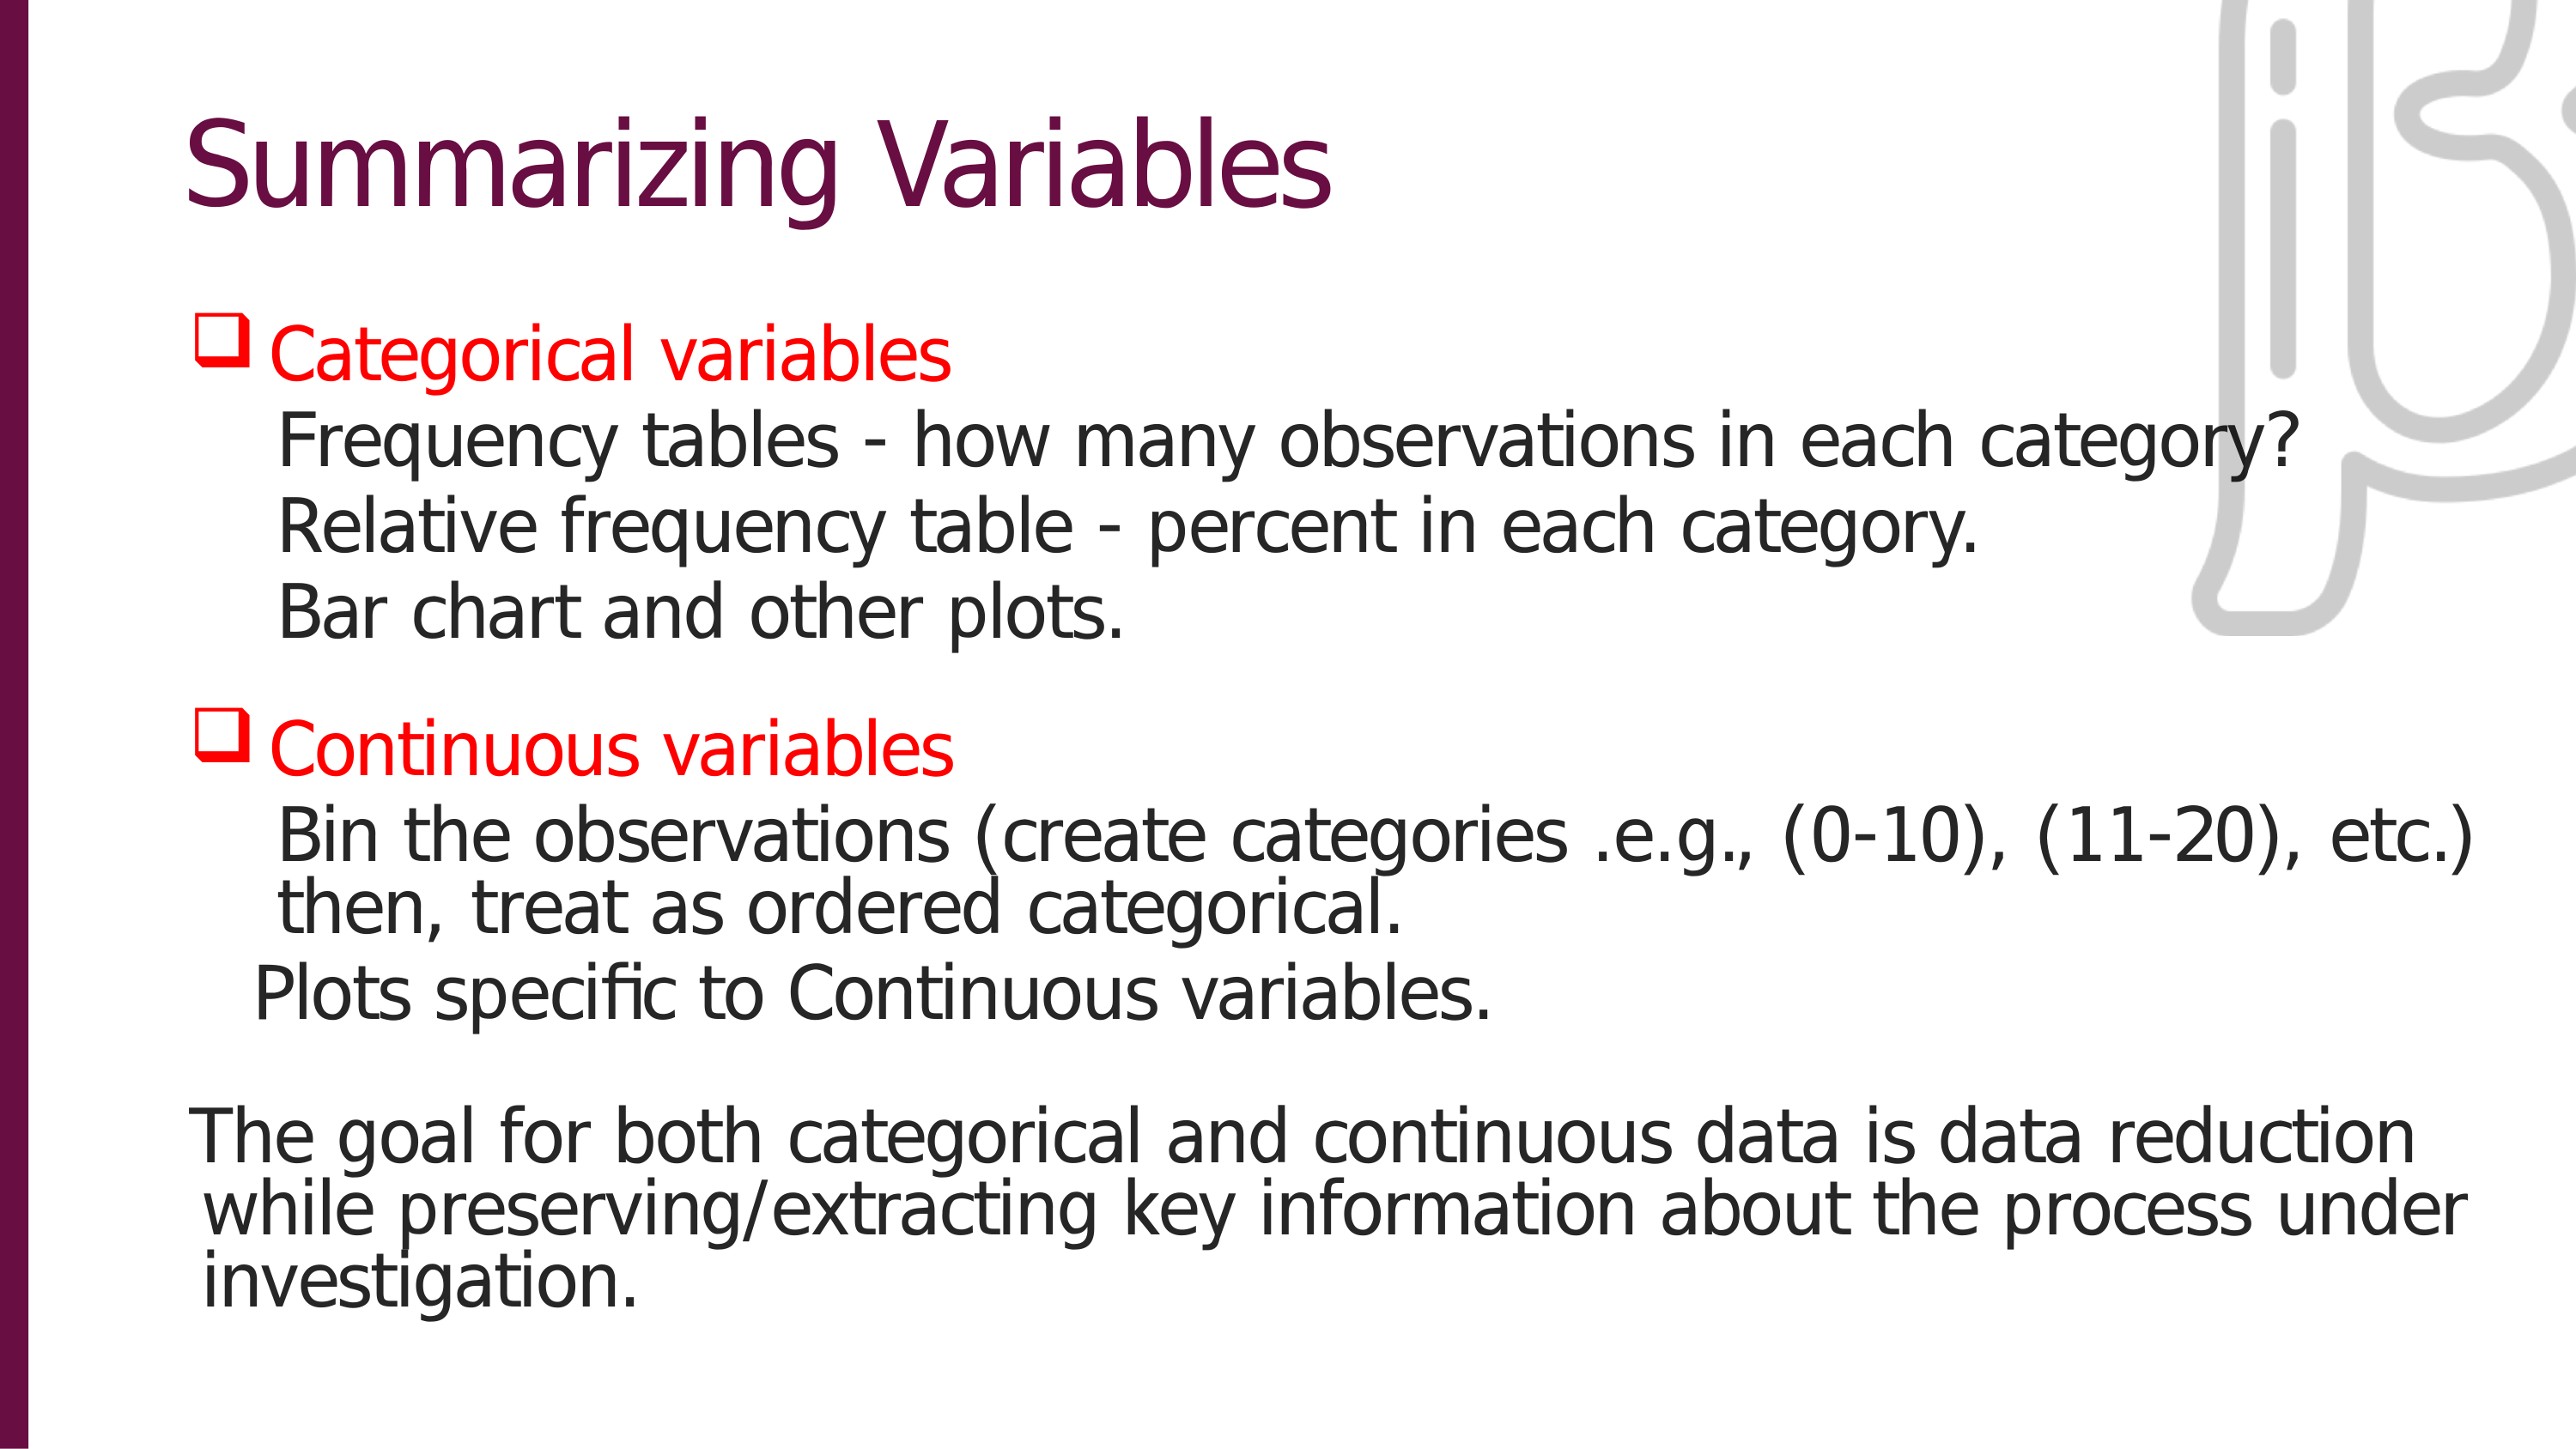

Summarizing Variables
Categorical variables
 Frequency tables - how many observations in each category?
 Relative frequency table - percent in each category.
 Bar chart and other plots.

Continuous variables
 Bin the observations (create categories .e.g., (0-10), (11-20), etc.) then, treat as ordered categorical.
 Plots specific to Continuous variables.

The goal for both categorical and continuous data is data reduction while preserving/extracting key information about the process under investigation.